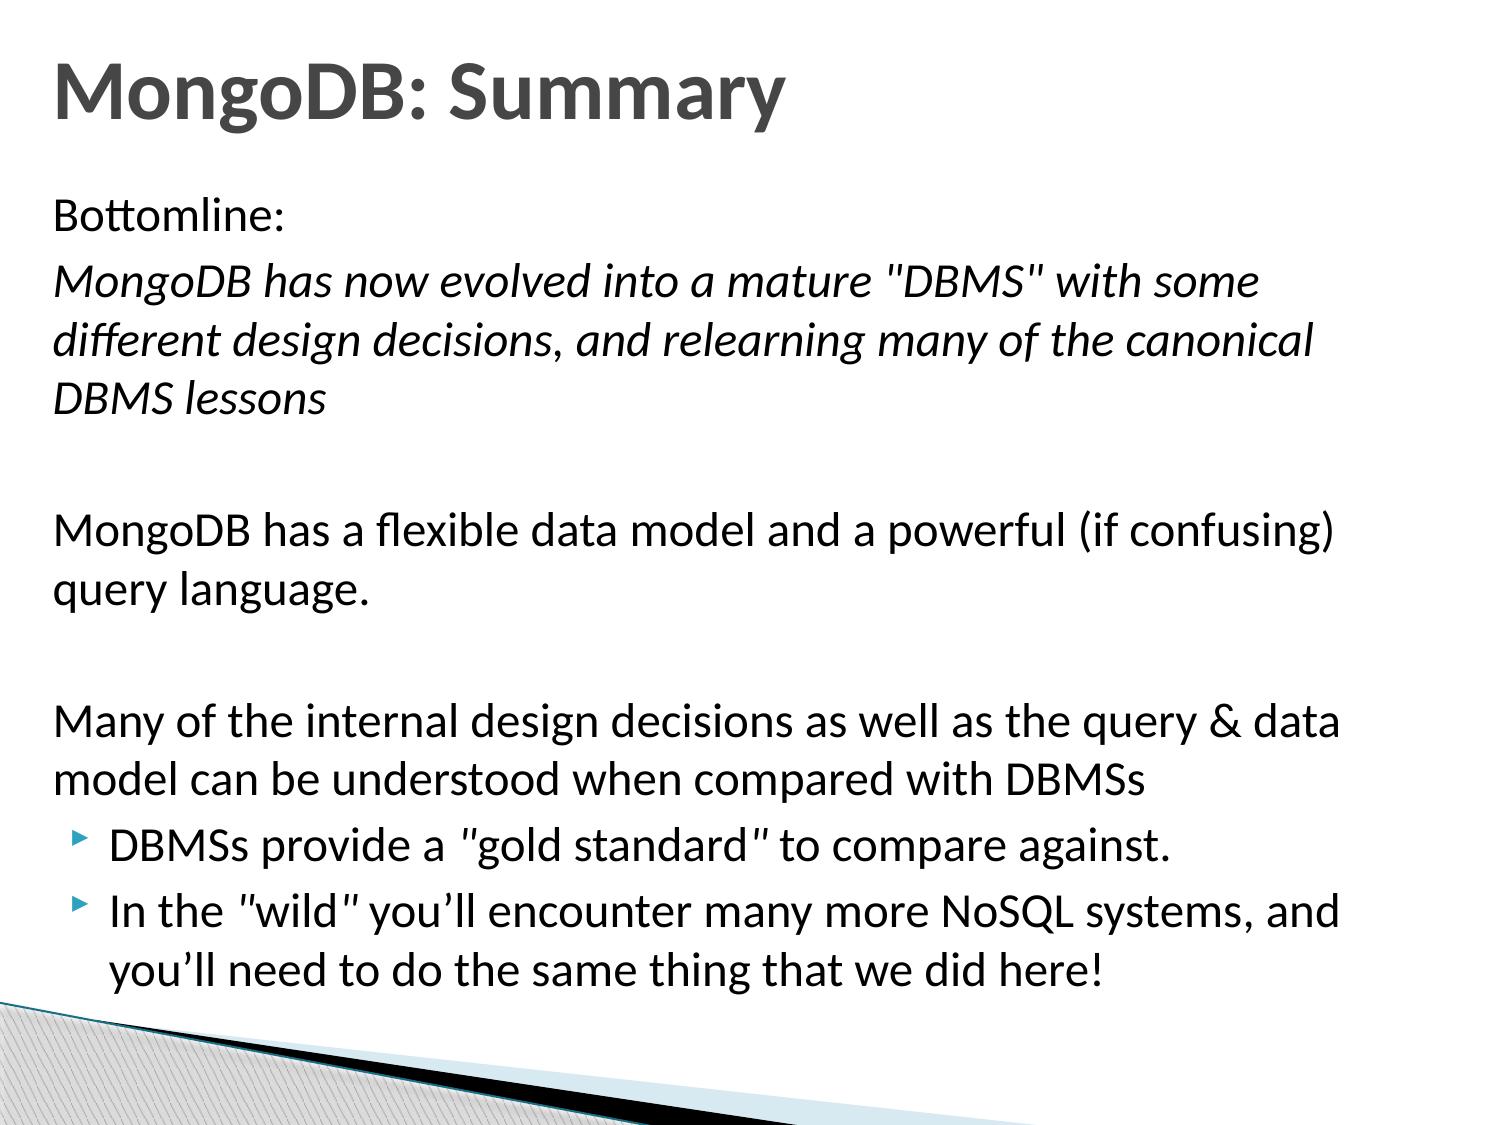

# MongoDB: Summary
Bottomline:
MongoDB has now evolved into a mature "DBMS" with some different design decisions, and relearning many of the canonical DBMS lessons

MongoDB has a flexible data model and a powerful (if confusing) query language.

Many of the internal design decisions as well as the query & data model can be understood when compared with DBMSs
DBMSs provide a "gold standard" to compare against.
In the "wild" you’ll encounter many more NoSQL systems, and you’ll need to do the same thing that we did here!